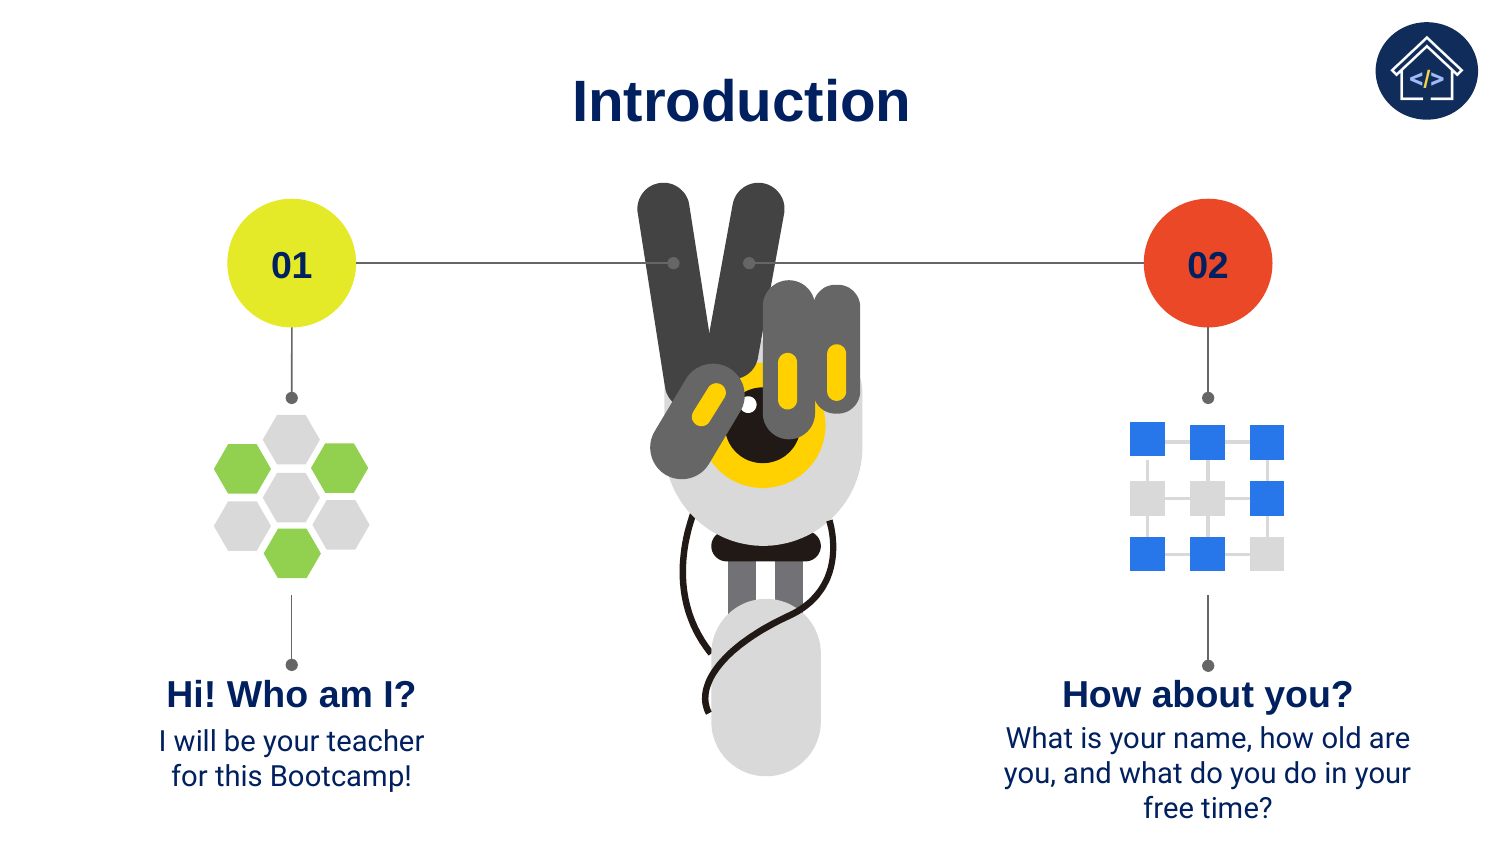

# Introduction

01
Hi! Who am I?
I will be your teacher for this Bootcamp!
02
How about you?
What is your name, how old are you, and what do you do in your free time?